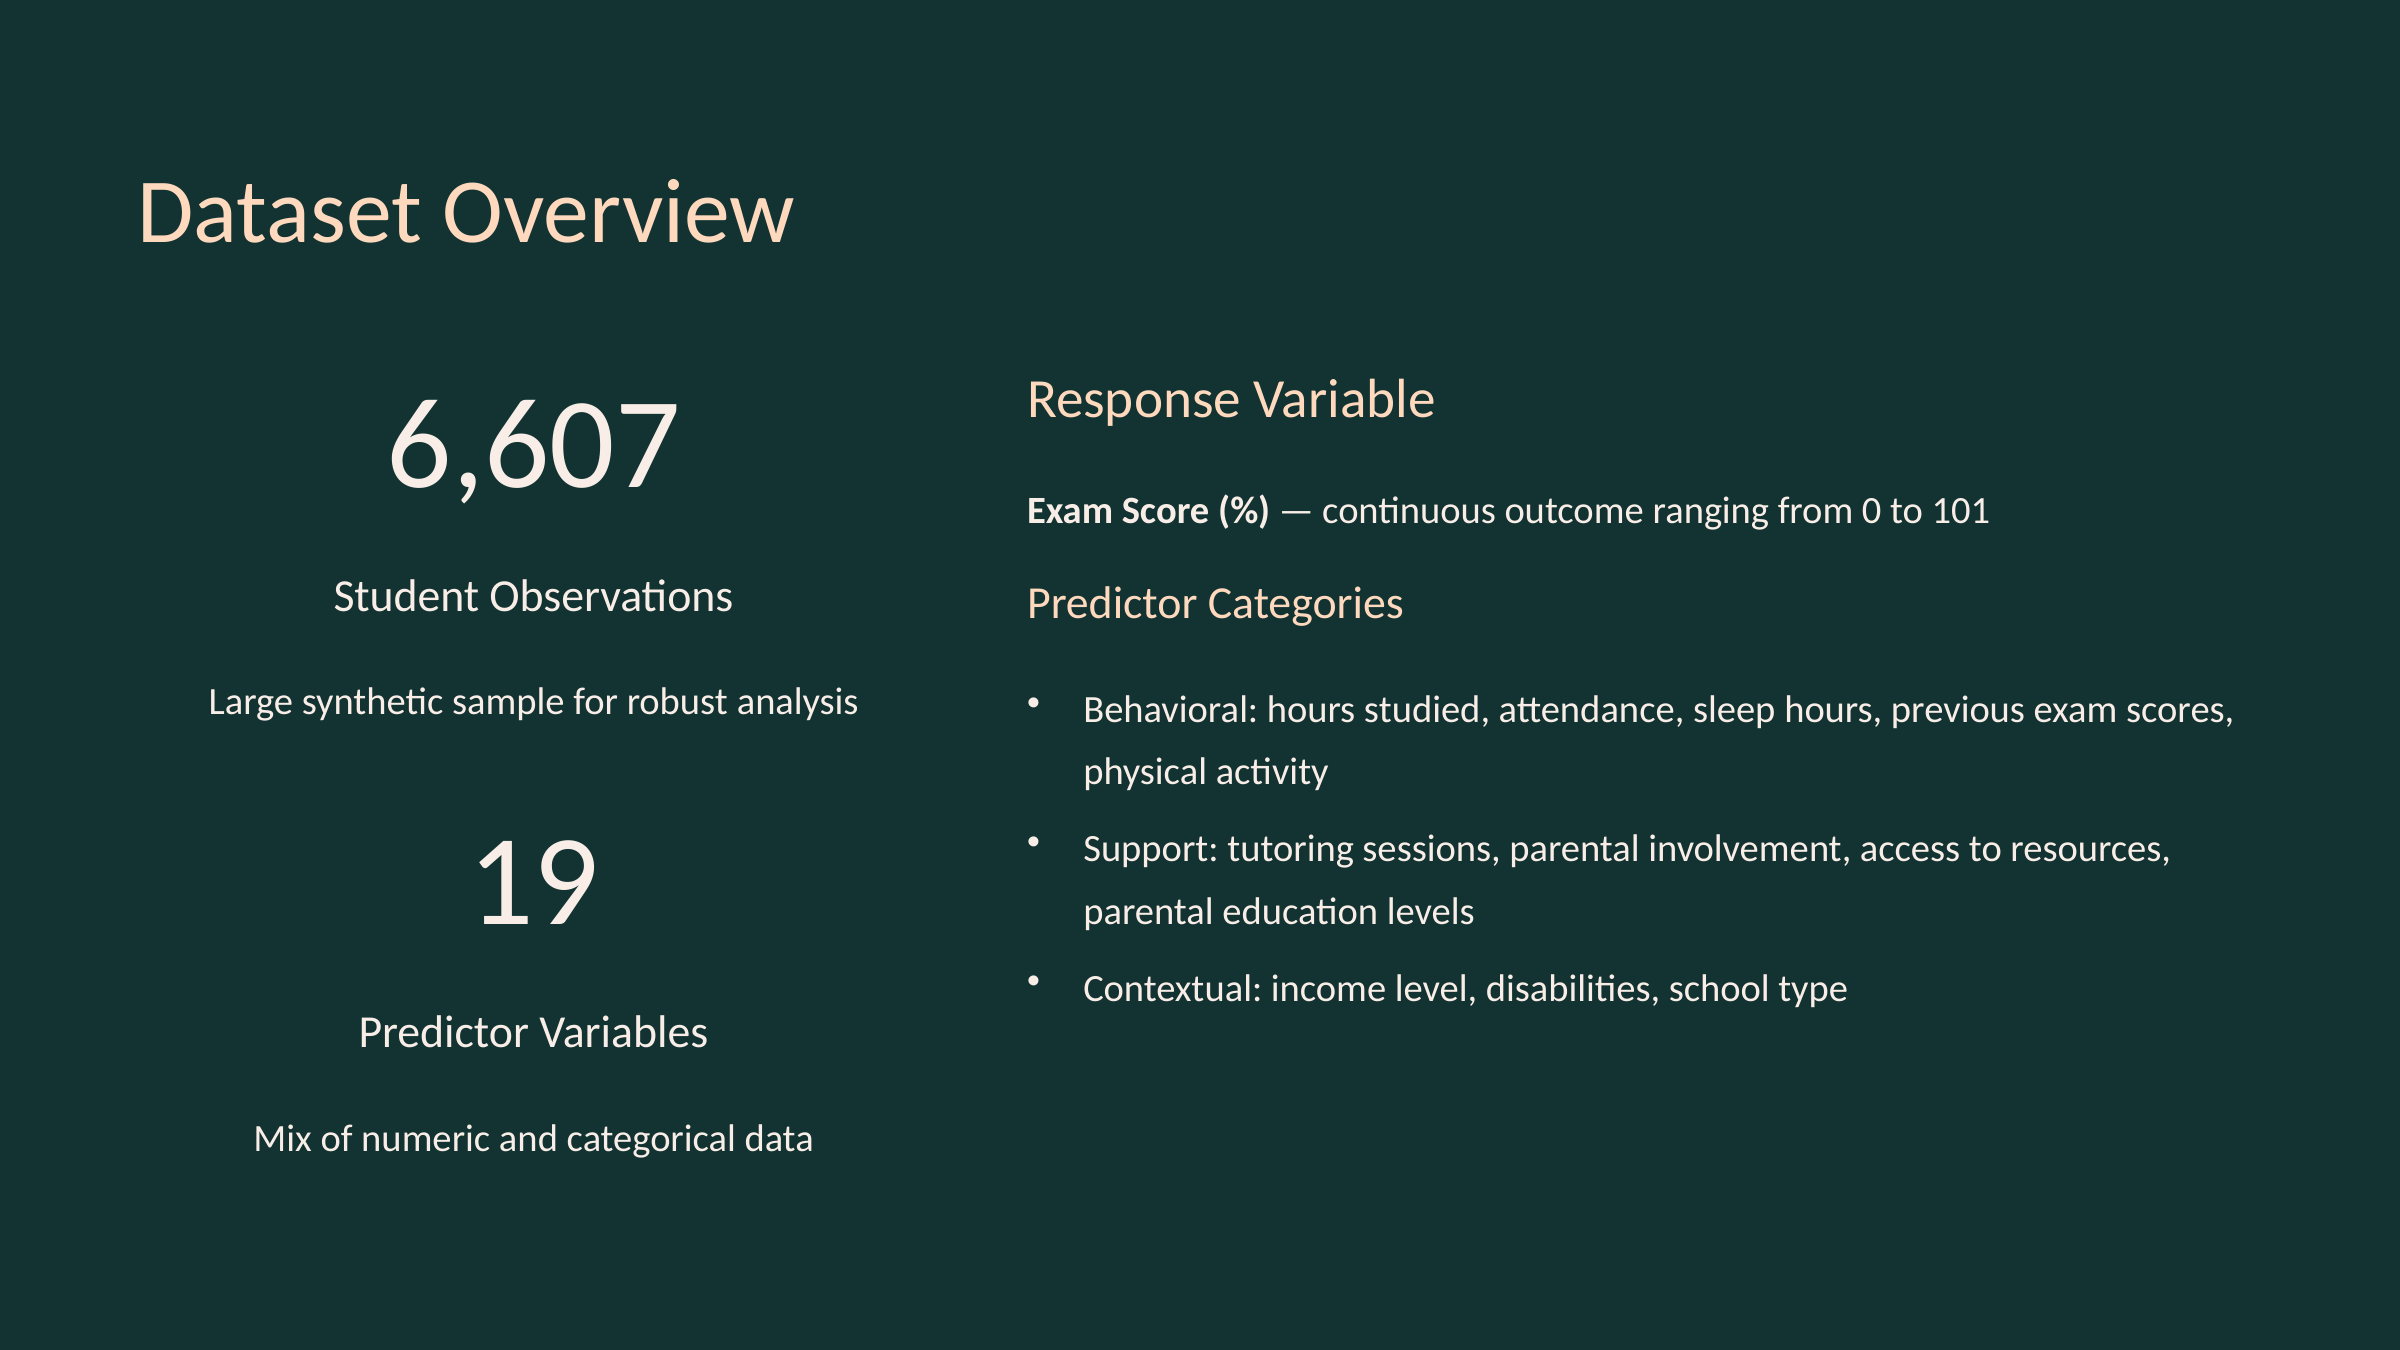

Dataset Overview
Response Variable
6,607
Exam Score (%) — continuous outcome ranging from 0 to 101
Student Observations
Predictor Categories
Large synthetic sample for robust analysis
Behavioral: hours studied, attendance, sleep hours, previous exam scores, physical activity
Support: tutoring sessions, parental involvement, access to resources, parental education levels
19
Contextual: income level, disabilities, school type
Predictor Variables
Mix of numeric and categorical data